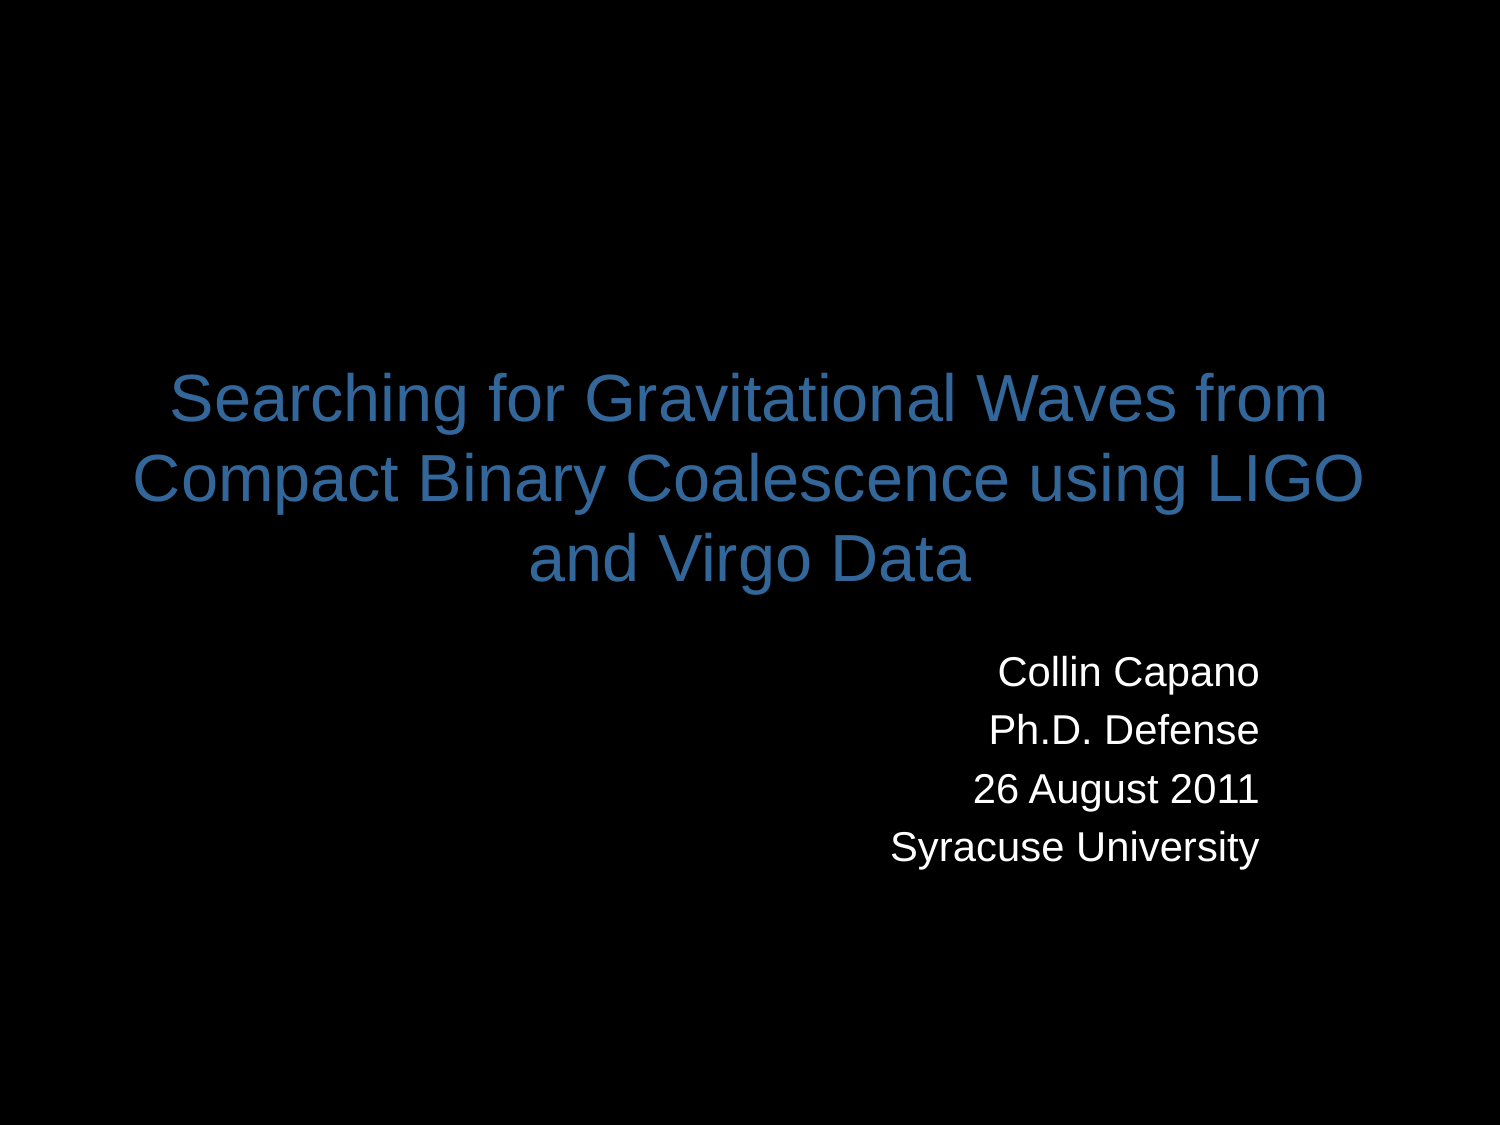

# Searching for Gravitational Waves from Compact Binary Coalescence using LIGO and Virgo Data
Collin Capano
Ph.D. Defense
26 August 2011
Syracuse University